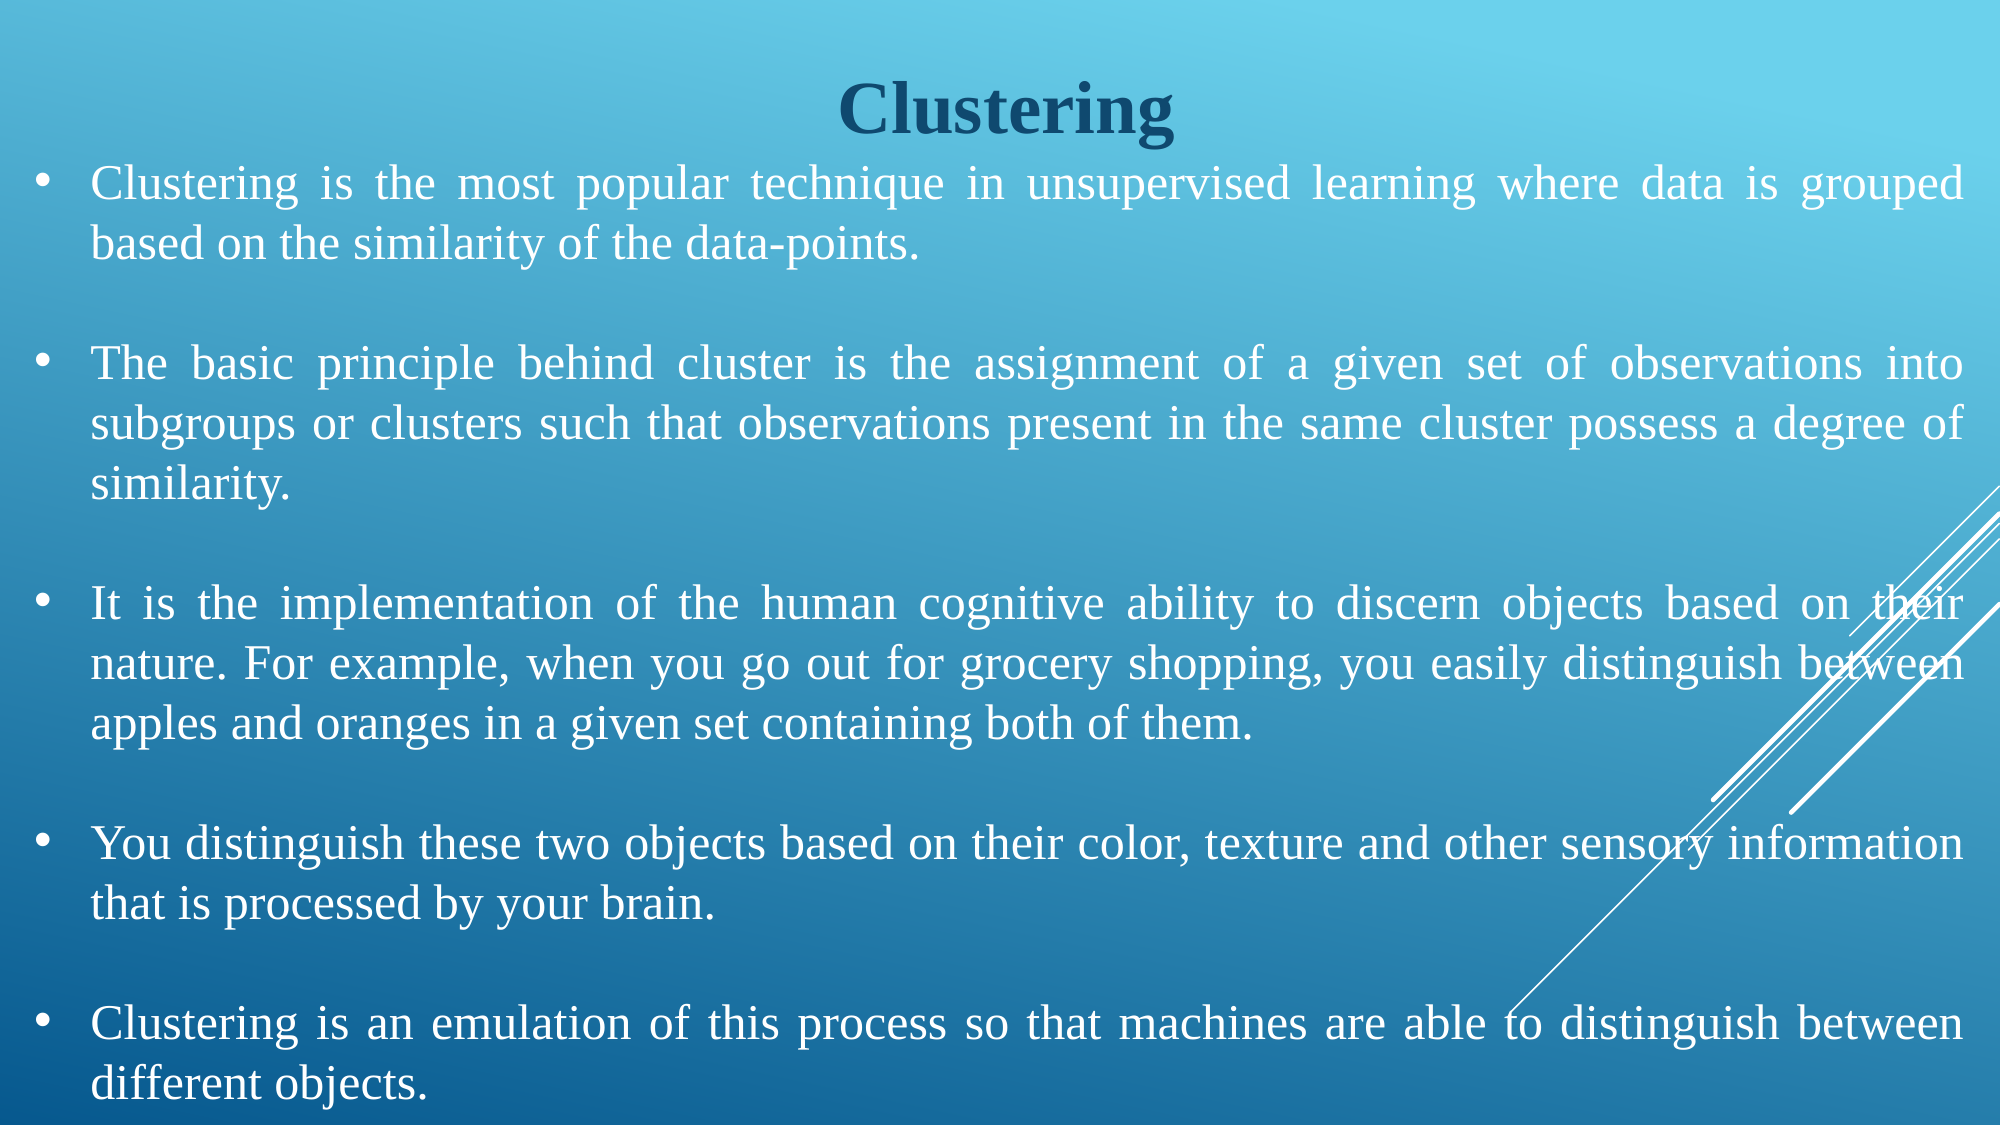

Clustering
Clustering is the most popular technique in unsupervised learning where data is grouped based on the similarity of the data-points.

The basic principle behind cluster is the assignment of a given set of observations into subgroups or clusters such that observations present in the same cluster possess a degree of similarity.

It is the implementation of the human cognitive ability to discern objects based on their nature. For example, when you go out for grocery shopping, you easily distinguish between apples and oranges in a given set containing both of them.

You distinguish these two objects based on their color, texture and other sensory information that is processed by your brain.

Clustering is an emulation of this process so that machines are able to distinguish between different objects.